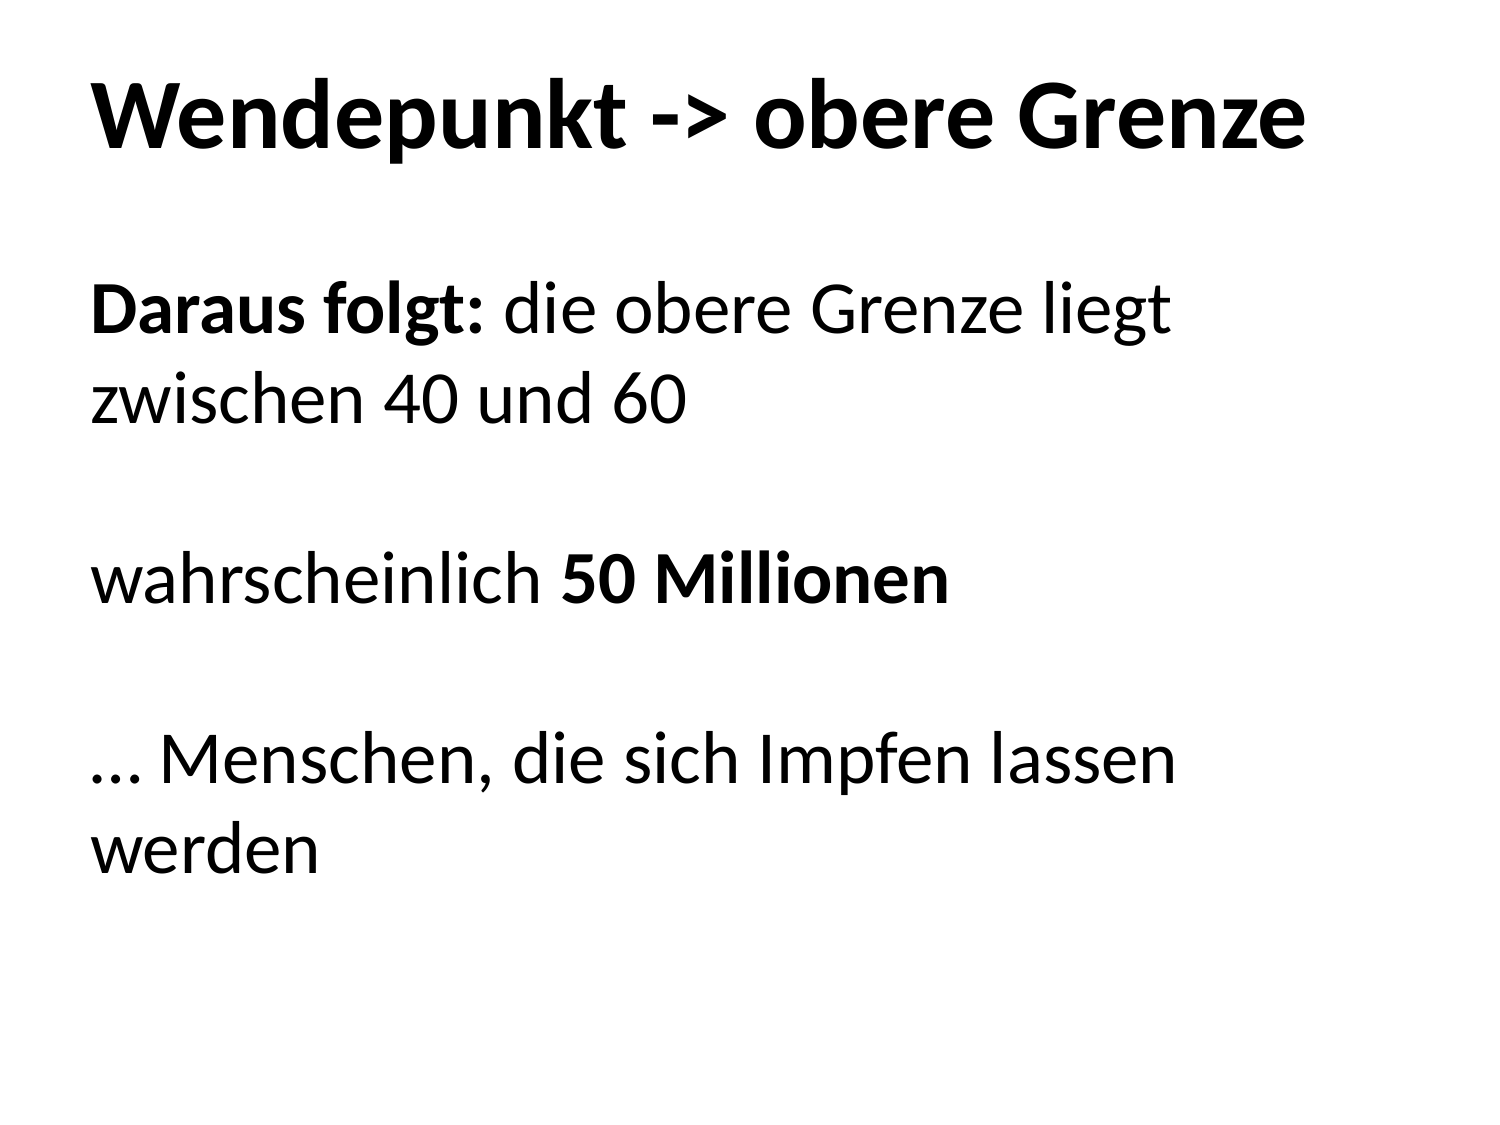

# Wendepunkt -> obere Grenze Daraus folgt: die obere Grenze liegt zwischen 40 und 60 wahrscheinlich 50 Millionen … Menschen, die sich Impfen lassen werden